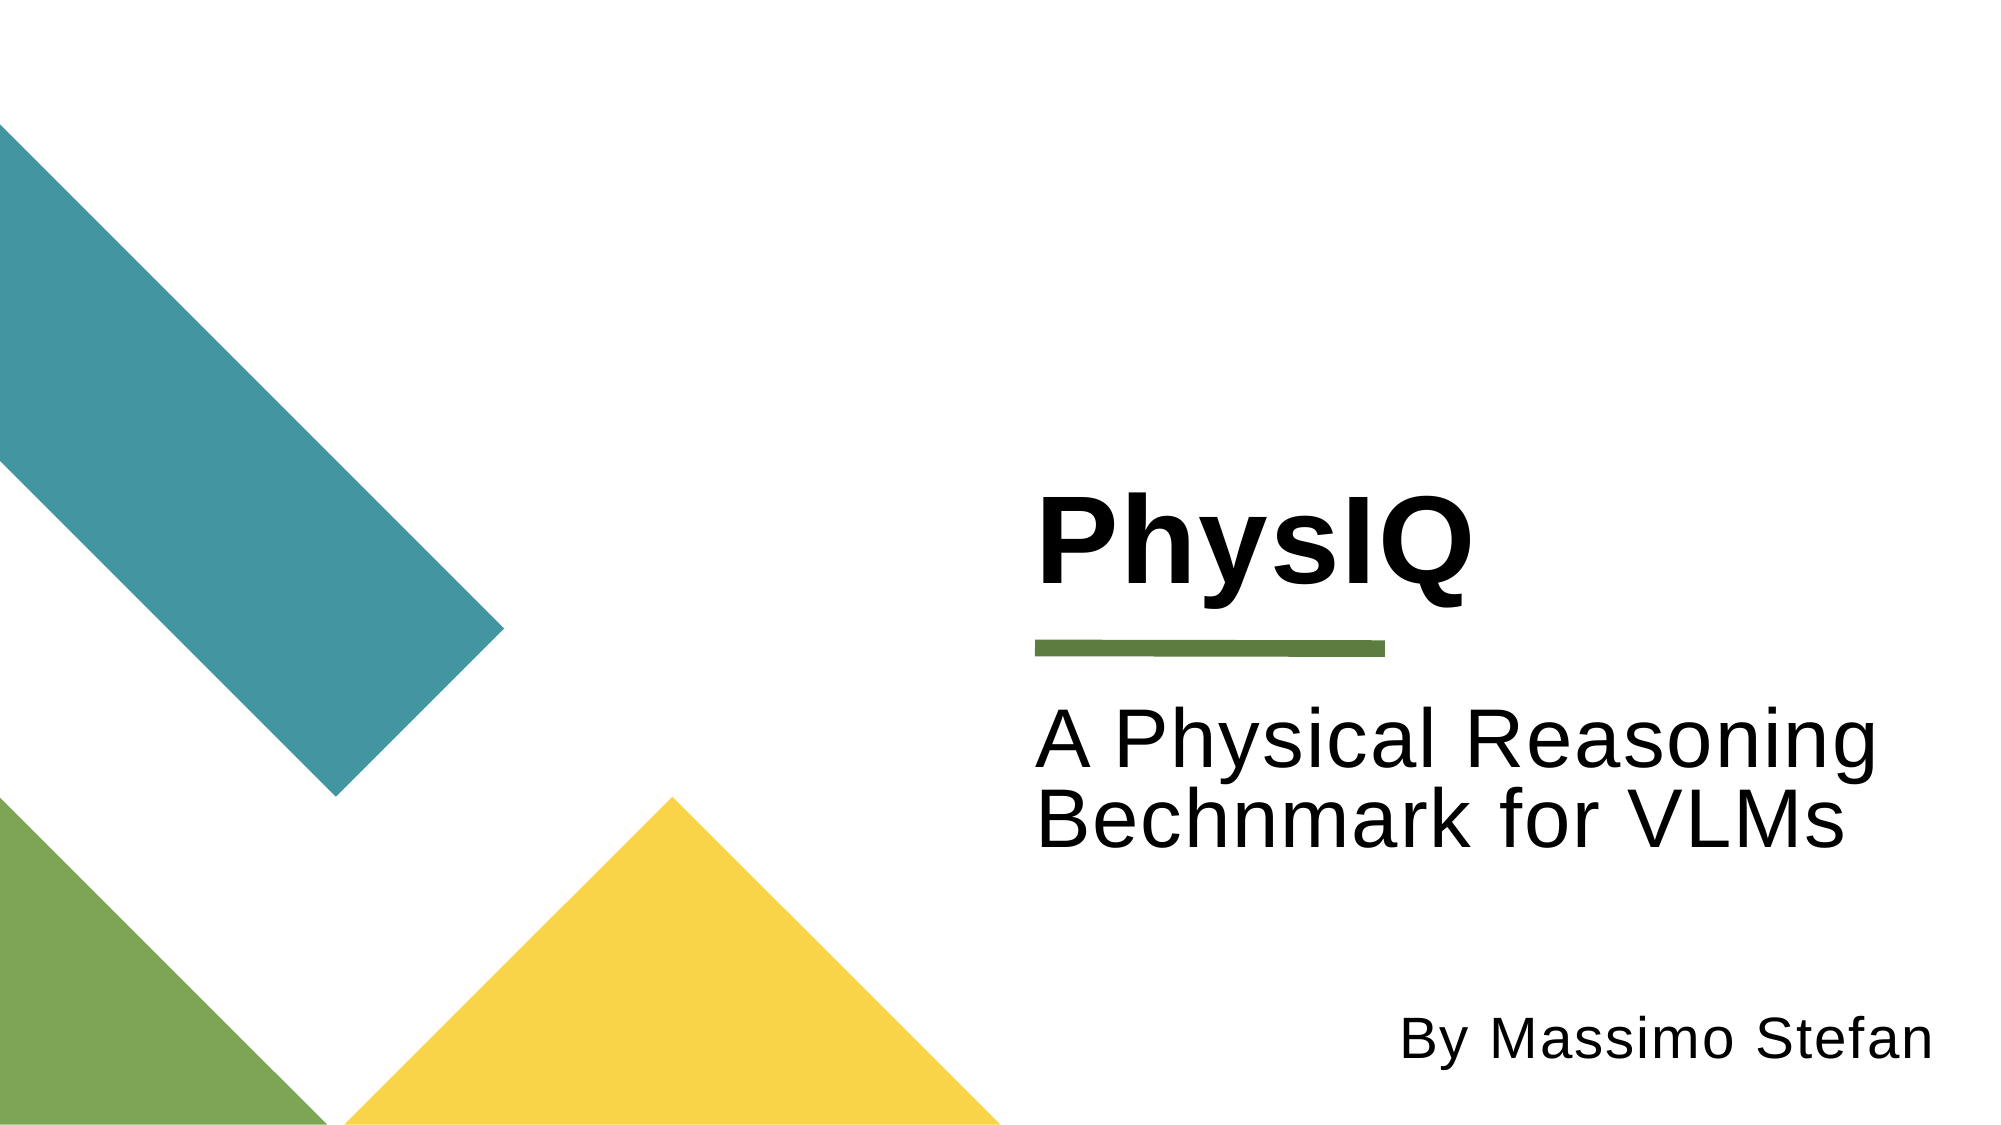

# PhysIQ
A Physical Reasoning Bechnmark for VLMs
By Massimo Stefan